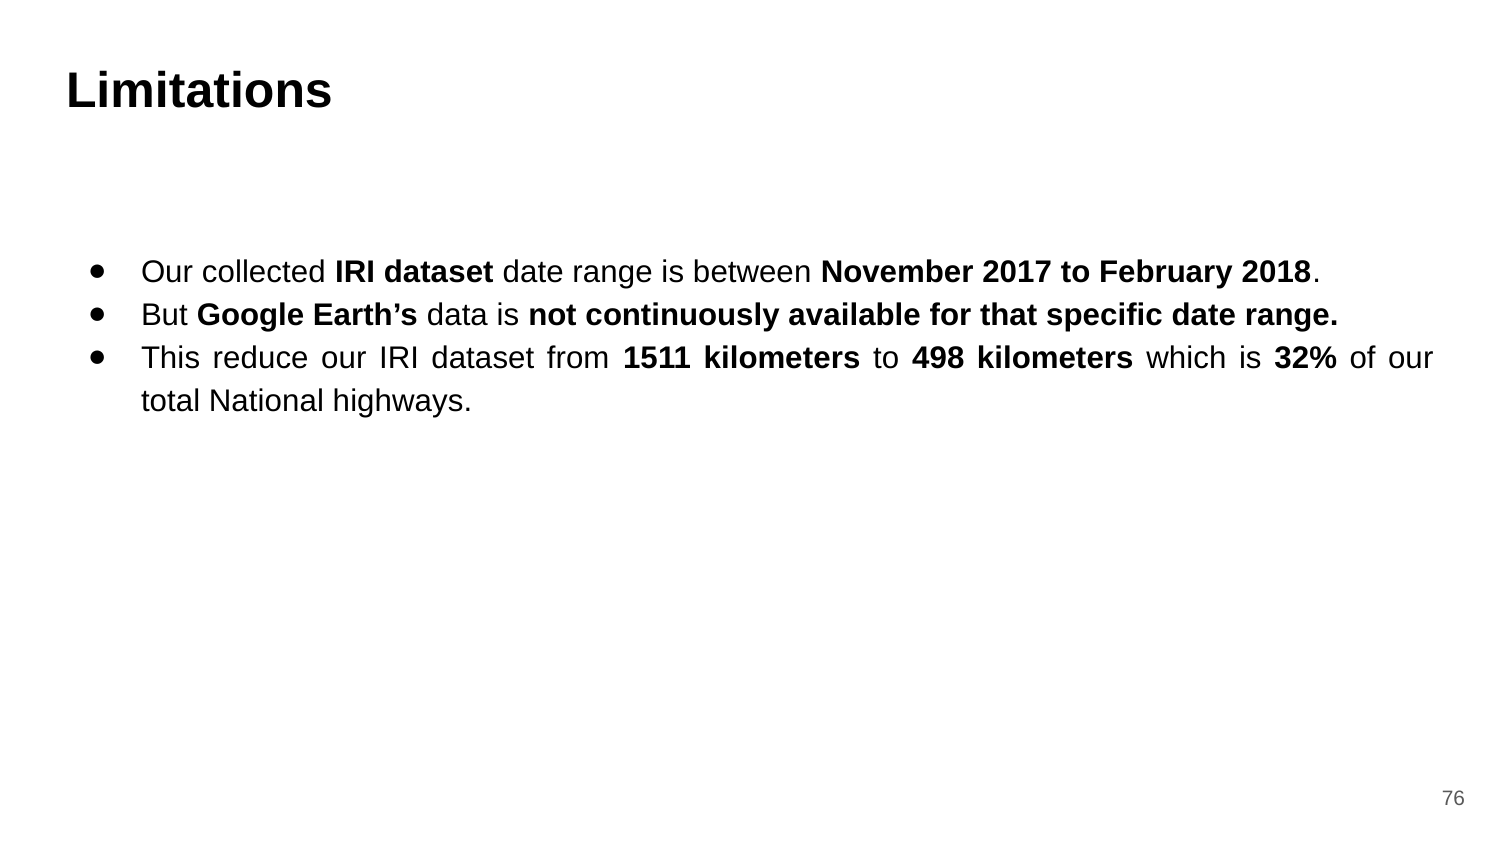

# Limitations
Our collected IRI dataset date range is between November 2017 to February 2018.
But Google Earth’s data is not continuously available for that specific date range.
This reduce our IRI dataset from 1511 kilometers to 498 kilometers which is 32% of our total National highways.
76